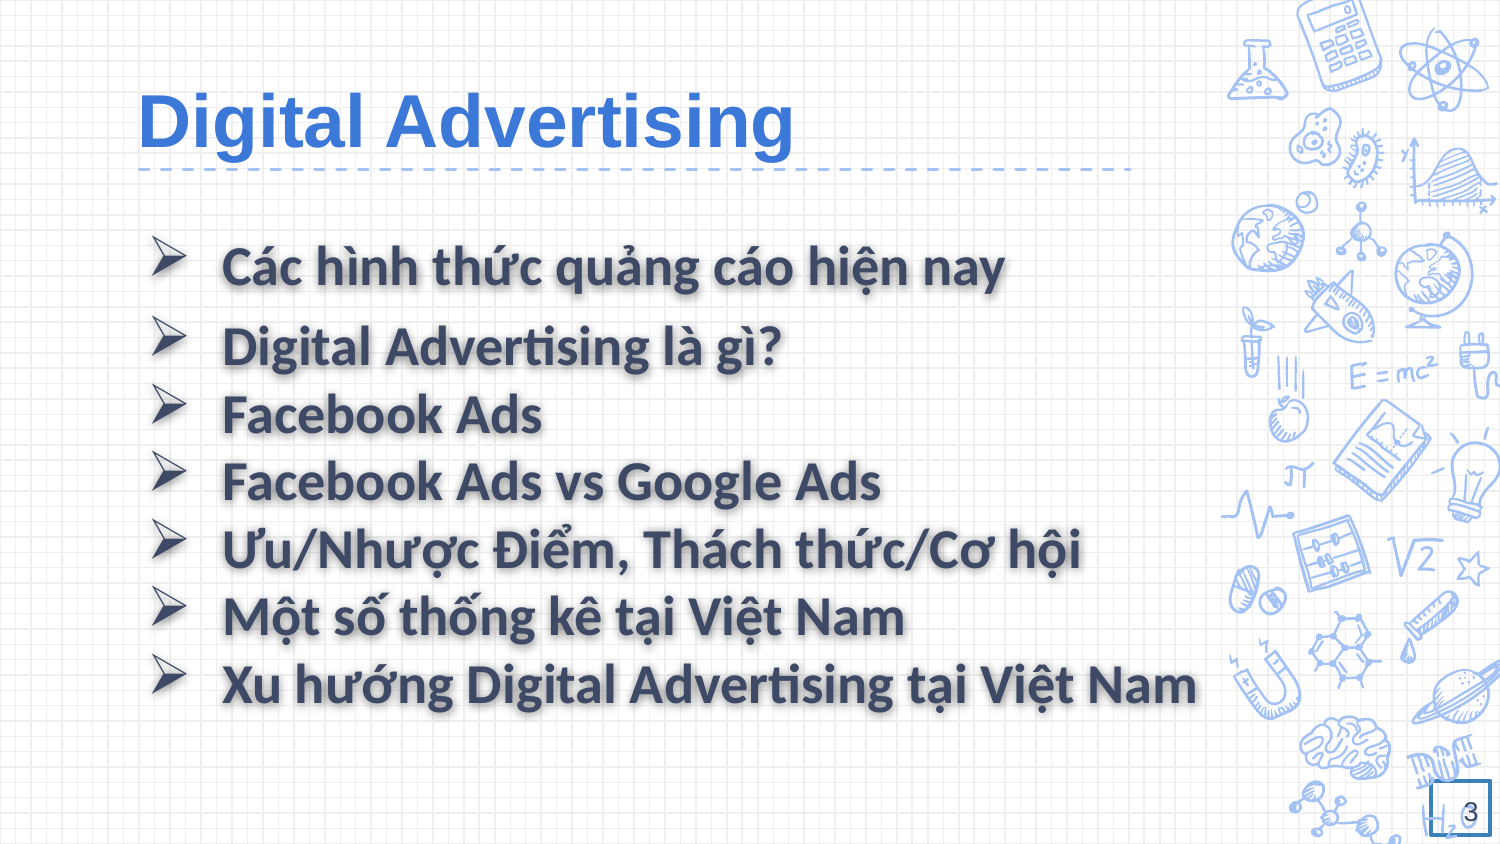

# Digital Advertising
Các hình thức quảng cáo hiện nay
Digital Advertising là gì?
Facebook Ads
Facebook Ads vs Google Ads
Ưu/Nhược Điểm, Thách thức/Cơ hội
Một số thống kê tại Việt Nam
Xu hướng Digital Advertising tại Việt Nam
3